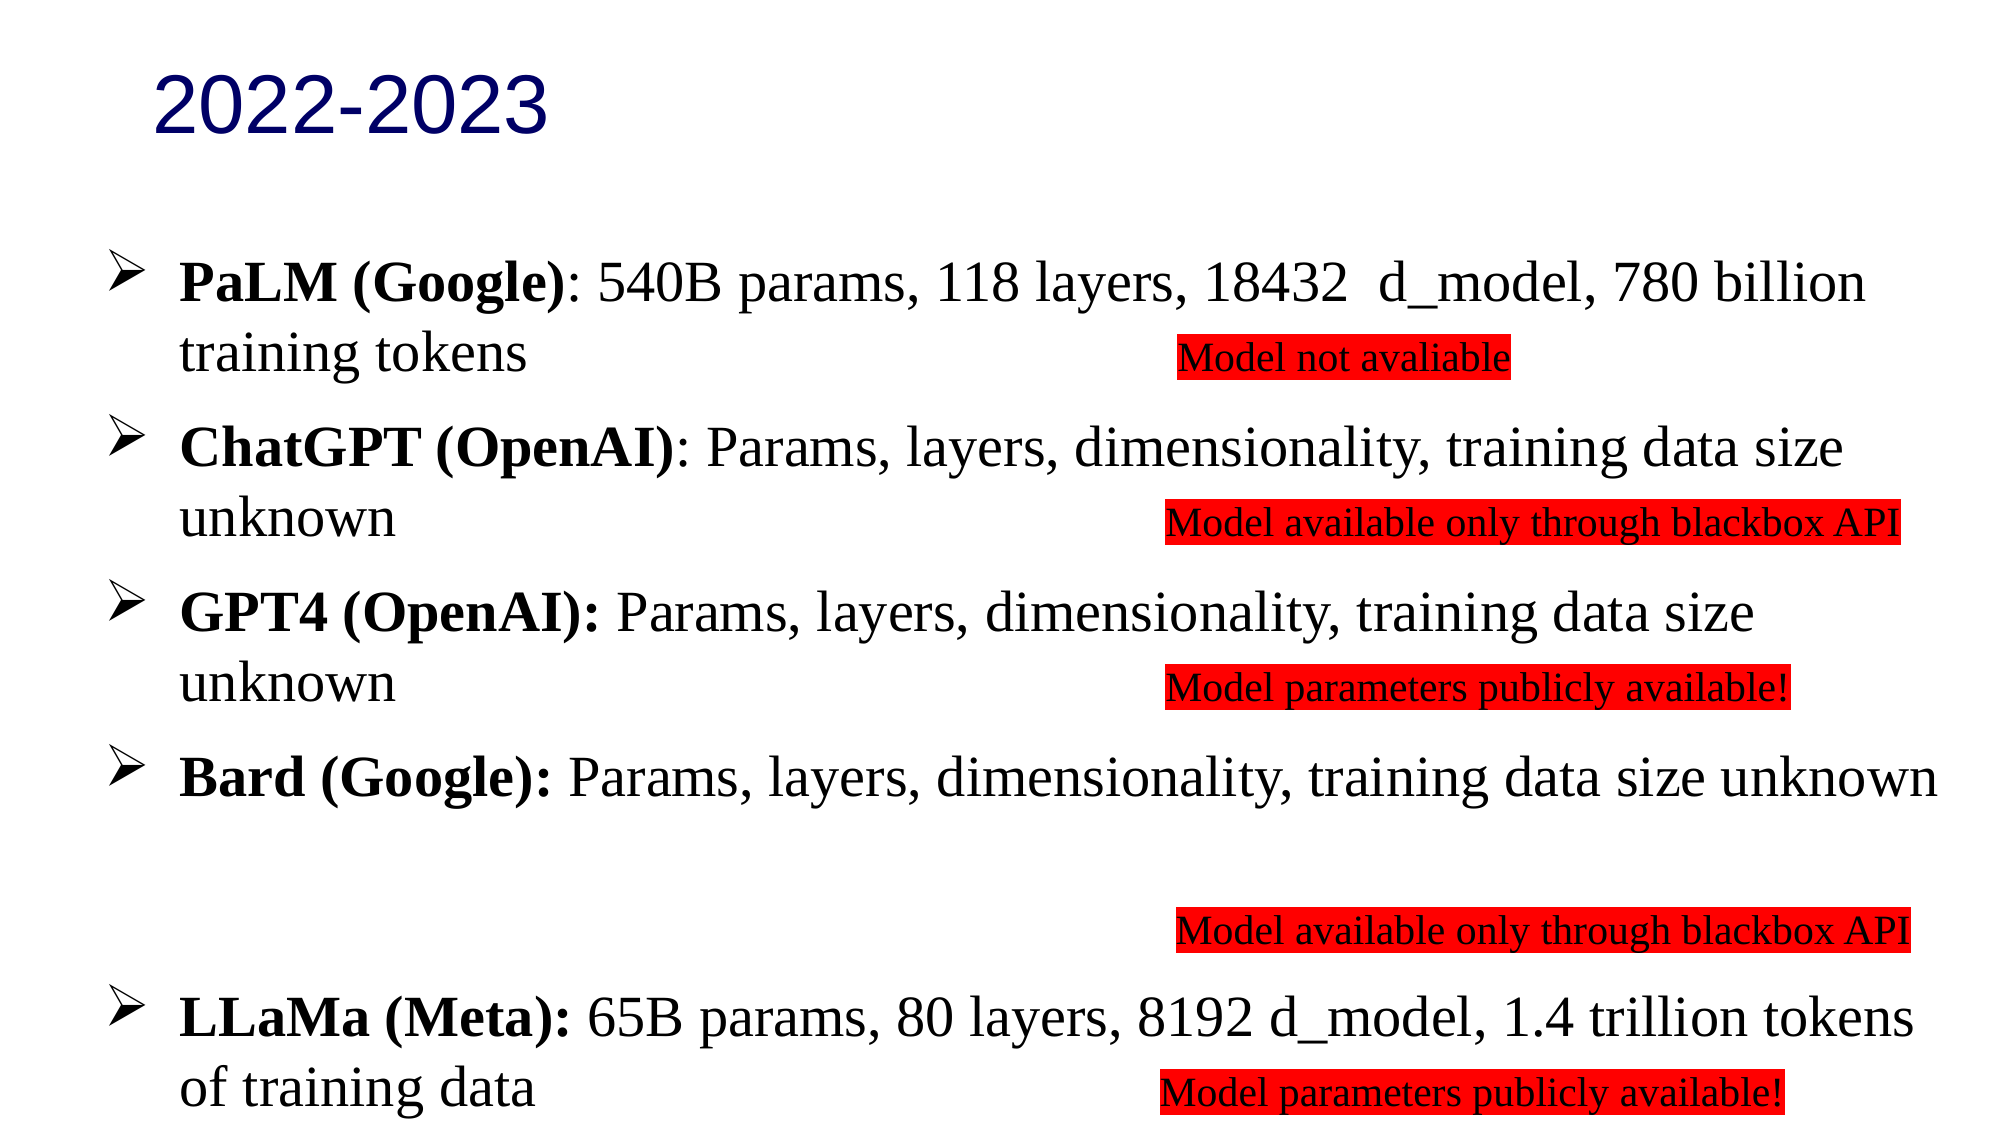

# 2022-2023
PaLM (Google): 540B params, 118 layers, 18432  d_model, 780 billion training tokens                                                          Model not avaliable
ChatGPT (OpenAI): Params, layers, dimensionality, training data size unknown                                                     Model available only through blackbox API
GPT4 (OpenAI): Params, layers, dimensionality, training data size unknown                                                     Model parameters publicly available!
Bard (Google): Params, layers, dimensionality, training data size unknown
                                                                                                      Model available only through blackbox API
LLaMa (Meta): 65B params, 80 layers, 8192 d_model, 1.4 trillion tokens of training data                                           Model parameters publicly available!
6